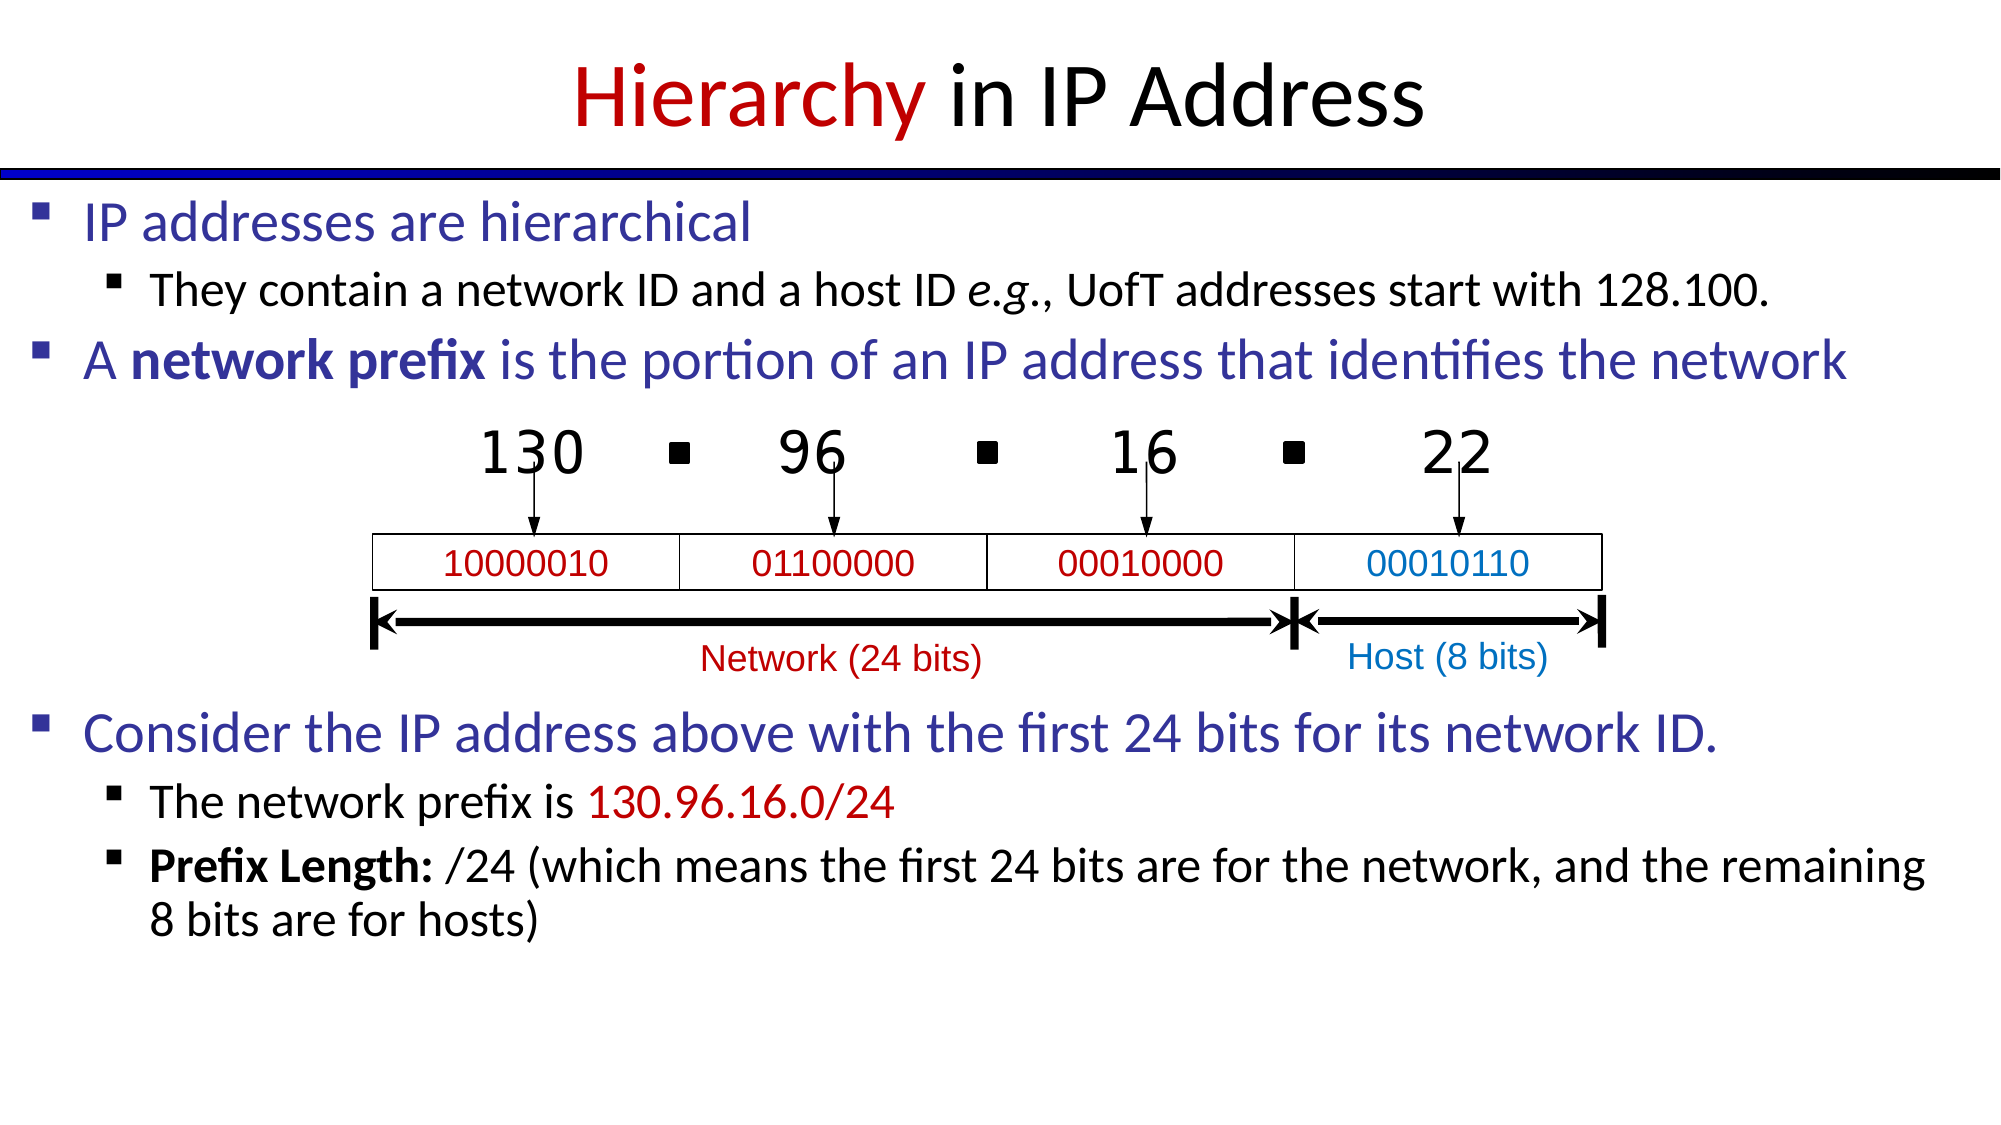

# Hierarchy in IP Address
IP addresses are hierarchical
They contain a network ID and a host ID e.g., UofT addresses start with 128.100.
A network prefix is the portion of an IP address that identifies the network

Consider the IP address above with the first 24 bits for its network ID.
The network prefix is 130.96.16.0/24
Prefix Length: /24 (which means the first 24 bits are for the network, and the remaining 8 bits are for hosts)
130
96
16
22

10000010
01100000
00010000
00010110

Host (8 bits)
Network (24 bits)